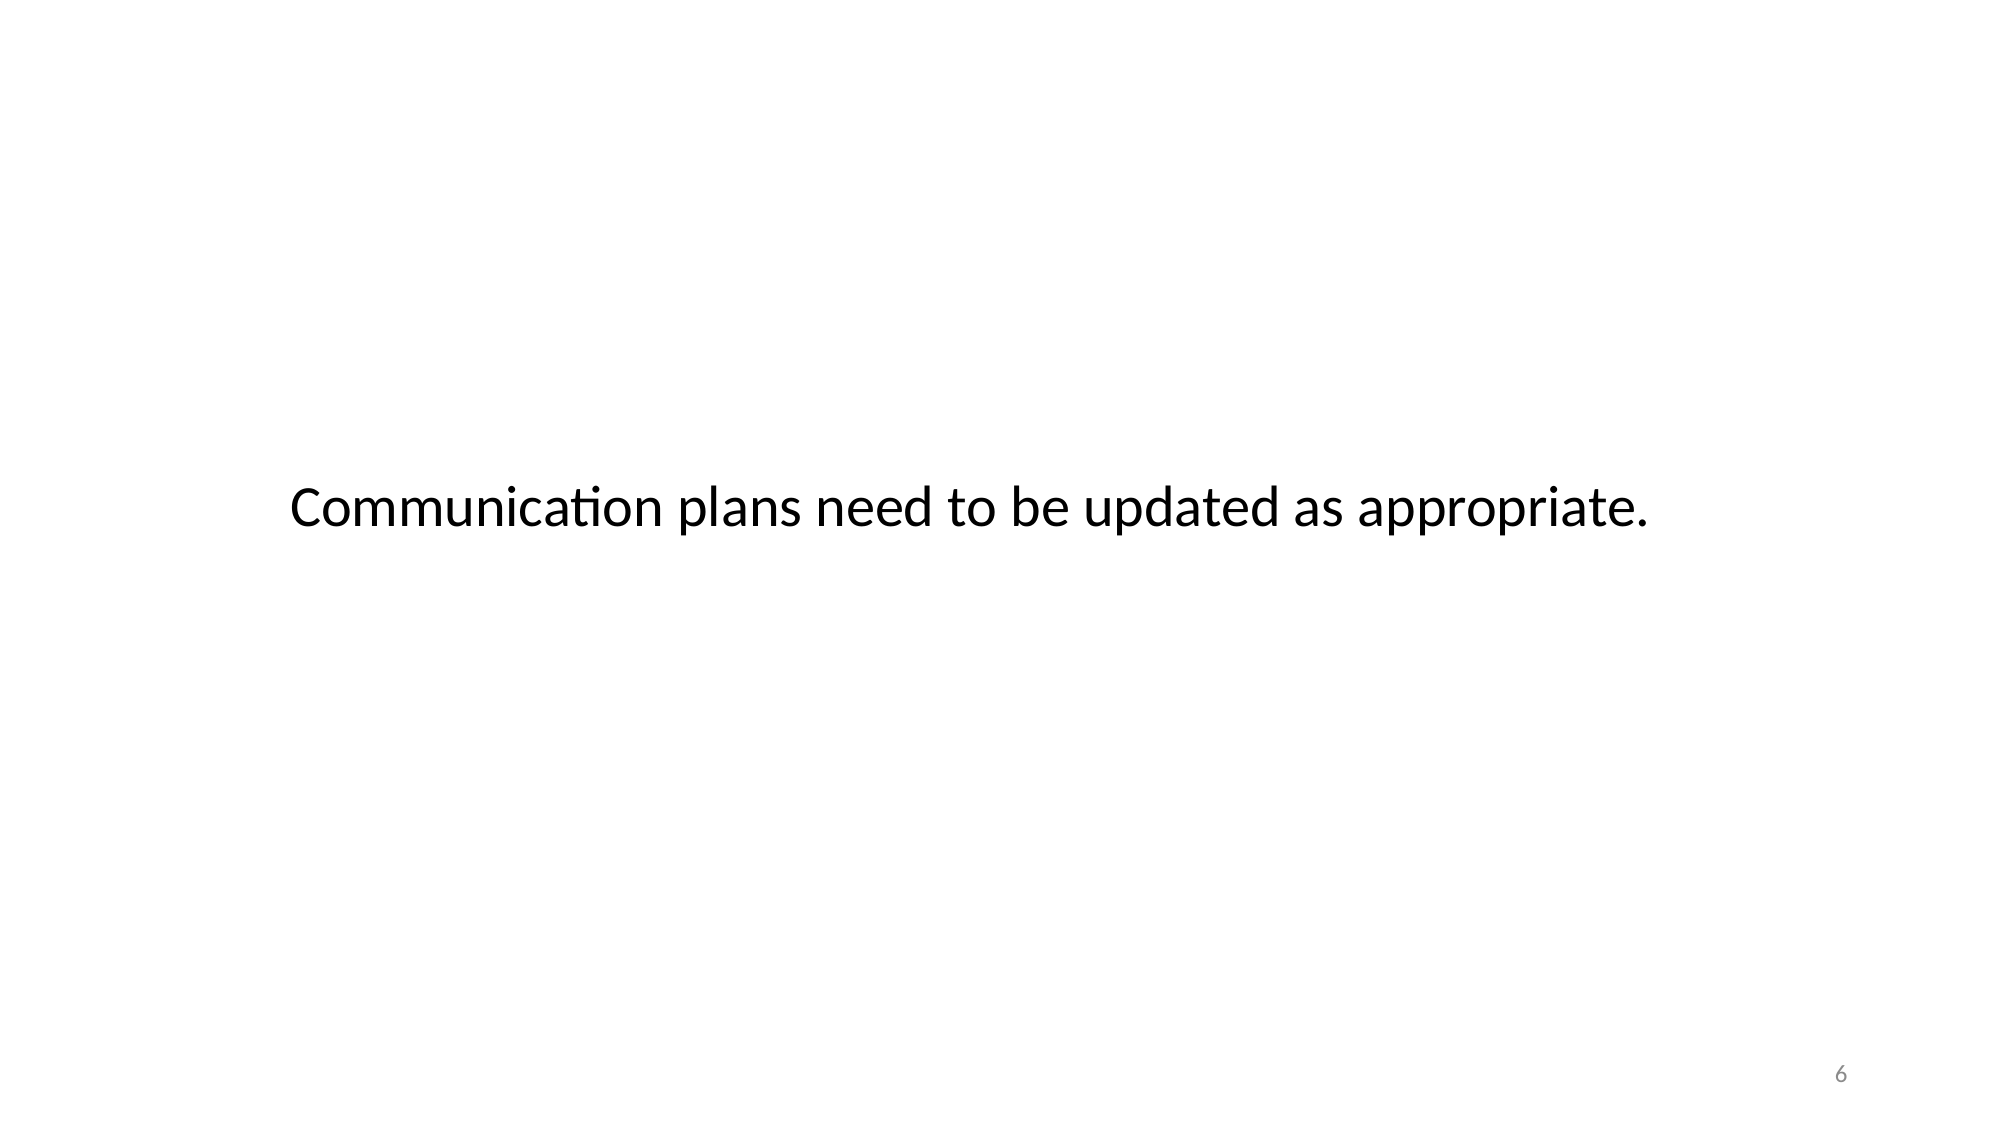

#
Communication plans need to be updated as appropriate.
6